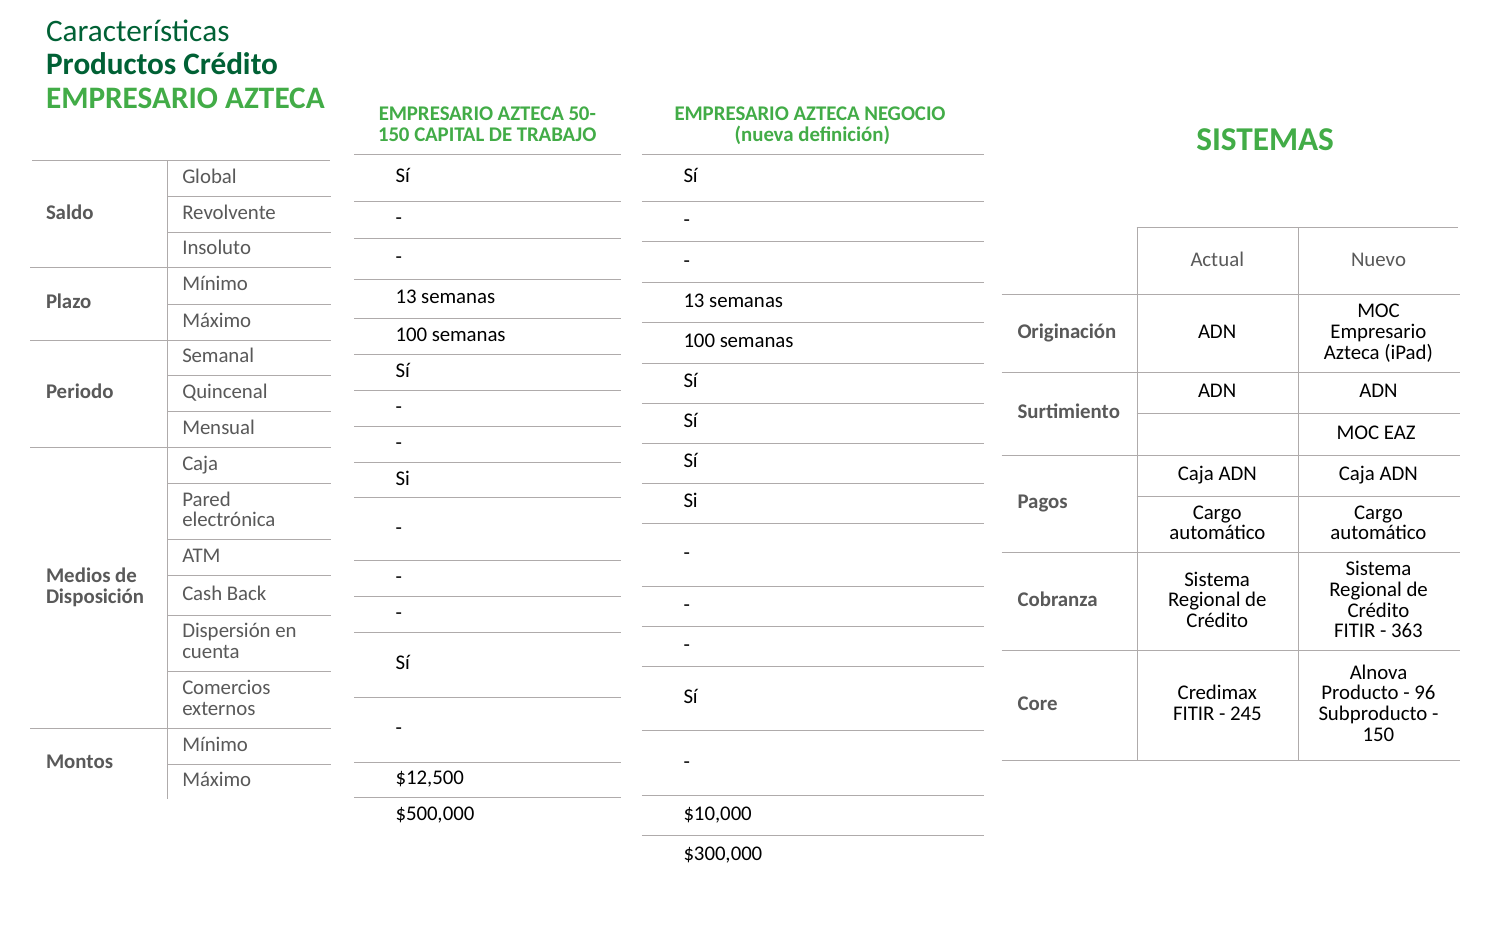

| EMPRESARIO AZTECA 50-150 CAPITAL DE TRABAJO |
| --- |
| Sí |
| - |
| - |
| 13 semanas |
| 100 semanas |
| Sí |
| - |
| - |
| Si |
| - |
| - |
| - |
| Sí |
| - |
| $12,500 |
| $500,000 |
| EMPRESARIO AZTECA NEGOCIO (nueva definición) |
| --- |
| Sí |
| - |
| - |
| 13 semanas |
| 100 semanas |
| Sí |
| Sí |
| Sí |
| Si |
| - |
| - |
| - |
| Sí |
| - |
| $10,000 |
| $300,000 |
Características
Productos Crédito
EMPRESARIO AZTECA
SISTEMAS
| Saldo | Global |
| --- | --- |
|  | Revolvente |
|  | Insoluto |
| Plazo | Mínimo |
|  | Máximo |
| Periodo | Semanal |
|  | Quincenal |
|  | Mensual |
| Medios de Disposición | Caja |
|  | Pared electrónica |
|  | ATM |
|  | Cash Back |
|  | Dispersión en cuenta |
|  | Comercios externos |
| Montos | Mínimo |
|  | Máximo |
|  | Actual | Nuevo |
| --- | --- | --- |
| Originación | ADN | MOC Empresario Azteca (iPad) |
| Surtimiento | ADN | ADN |
|  |  | MOC EAZ |
| Pagos | Caja ADN | Caja ADN |
|  | Cargo automático | Cargo automático |
| Cobranza | Sistema Regional de Crédito | Sistema Regional de Crédito FITIR - 363 |
| Core | Credimax FITIR - 245 | Alnova Producto - 96 Subproducto - 150 |